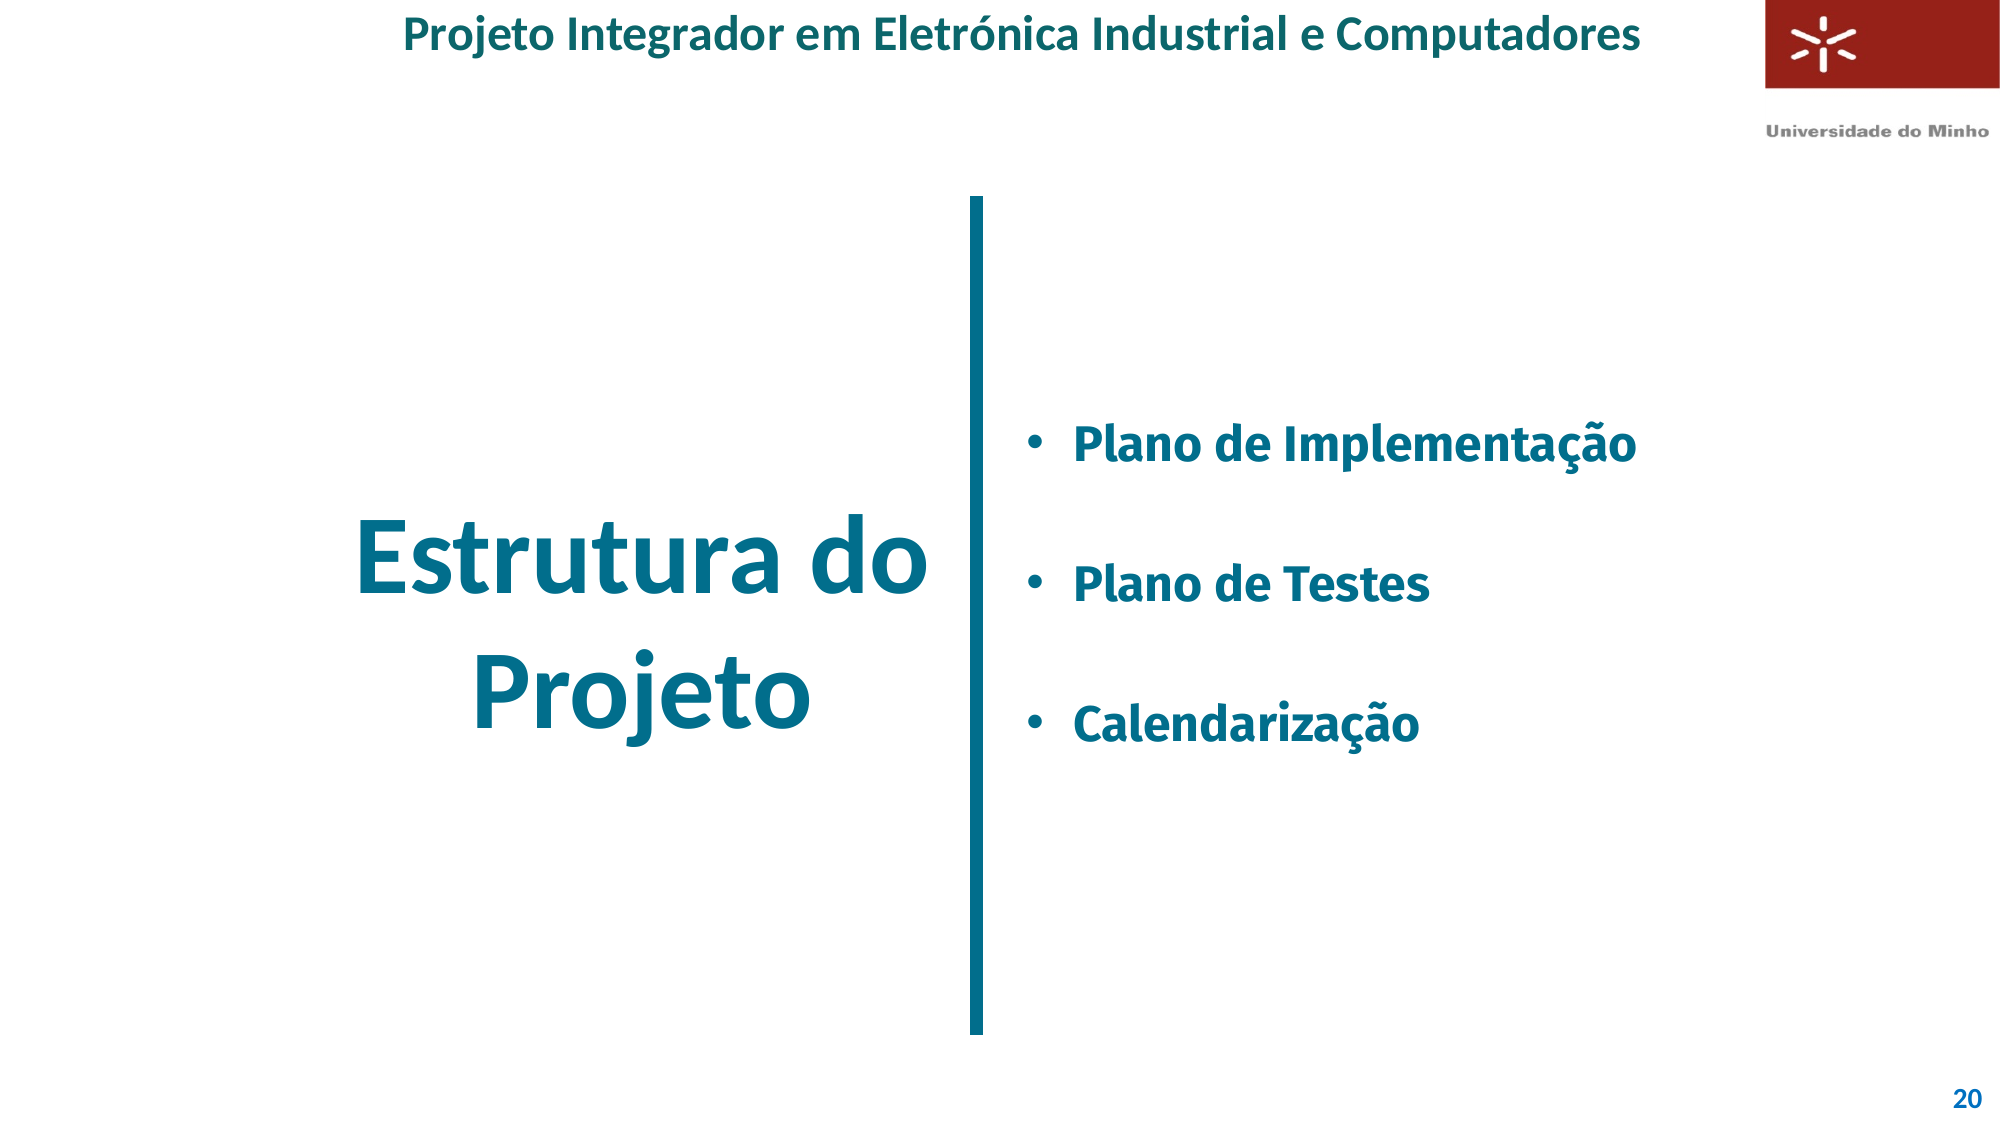

Projeto Integrador em Eletrónica Industrial e Computadores
#
Estrutura do Projeto
Plano de Implementação

Plano de Testes

Calendarização